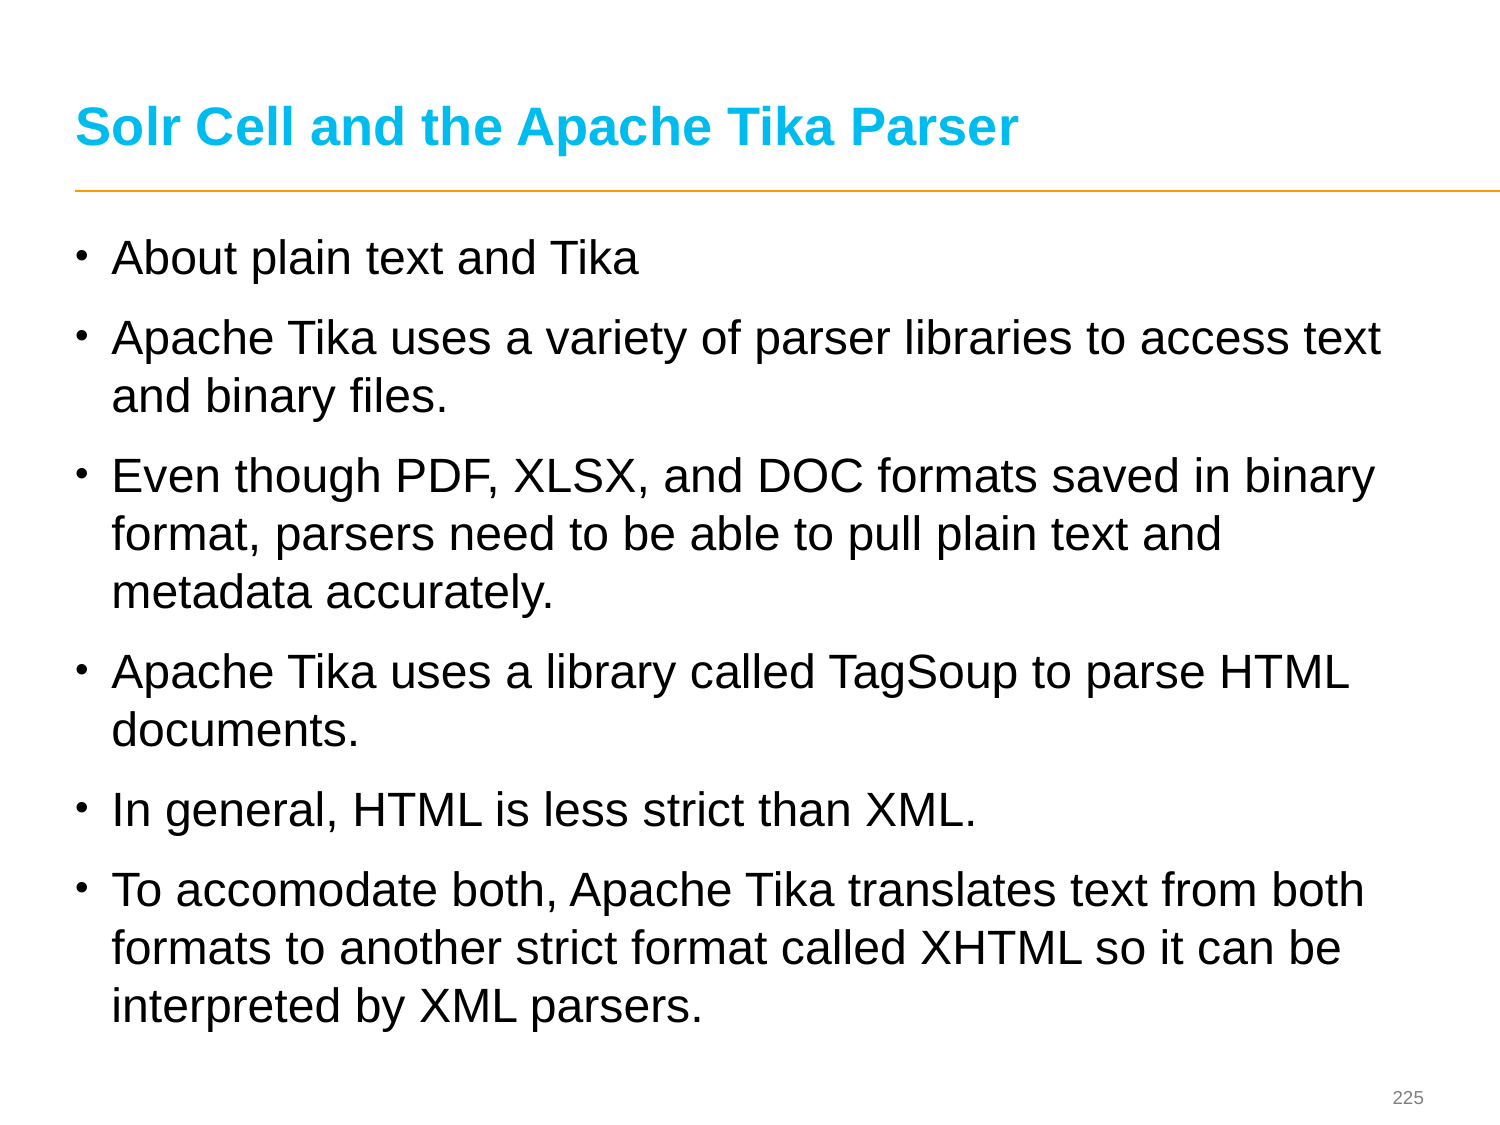

# Solr Cell and the Apache Tika Parser
About plain text and Tika
Apache Tika uses a variety of parser libraries to access text and binary files.
Even though PDF, XLSX, and DOC formats saved in binary format, parsers need to be able to pull plain text and metadata accurately.
Apache Tika uses a library called TagSoup to parse HTML documents.
In general, HTML is less strict than XML.
To accomodate both, Apache Tika translates text from both formats to another strict format called XHTML so it can be interpreted by XML parsers.